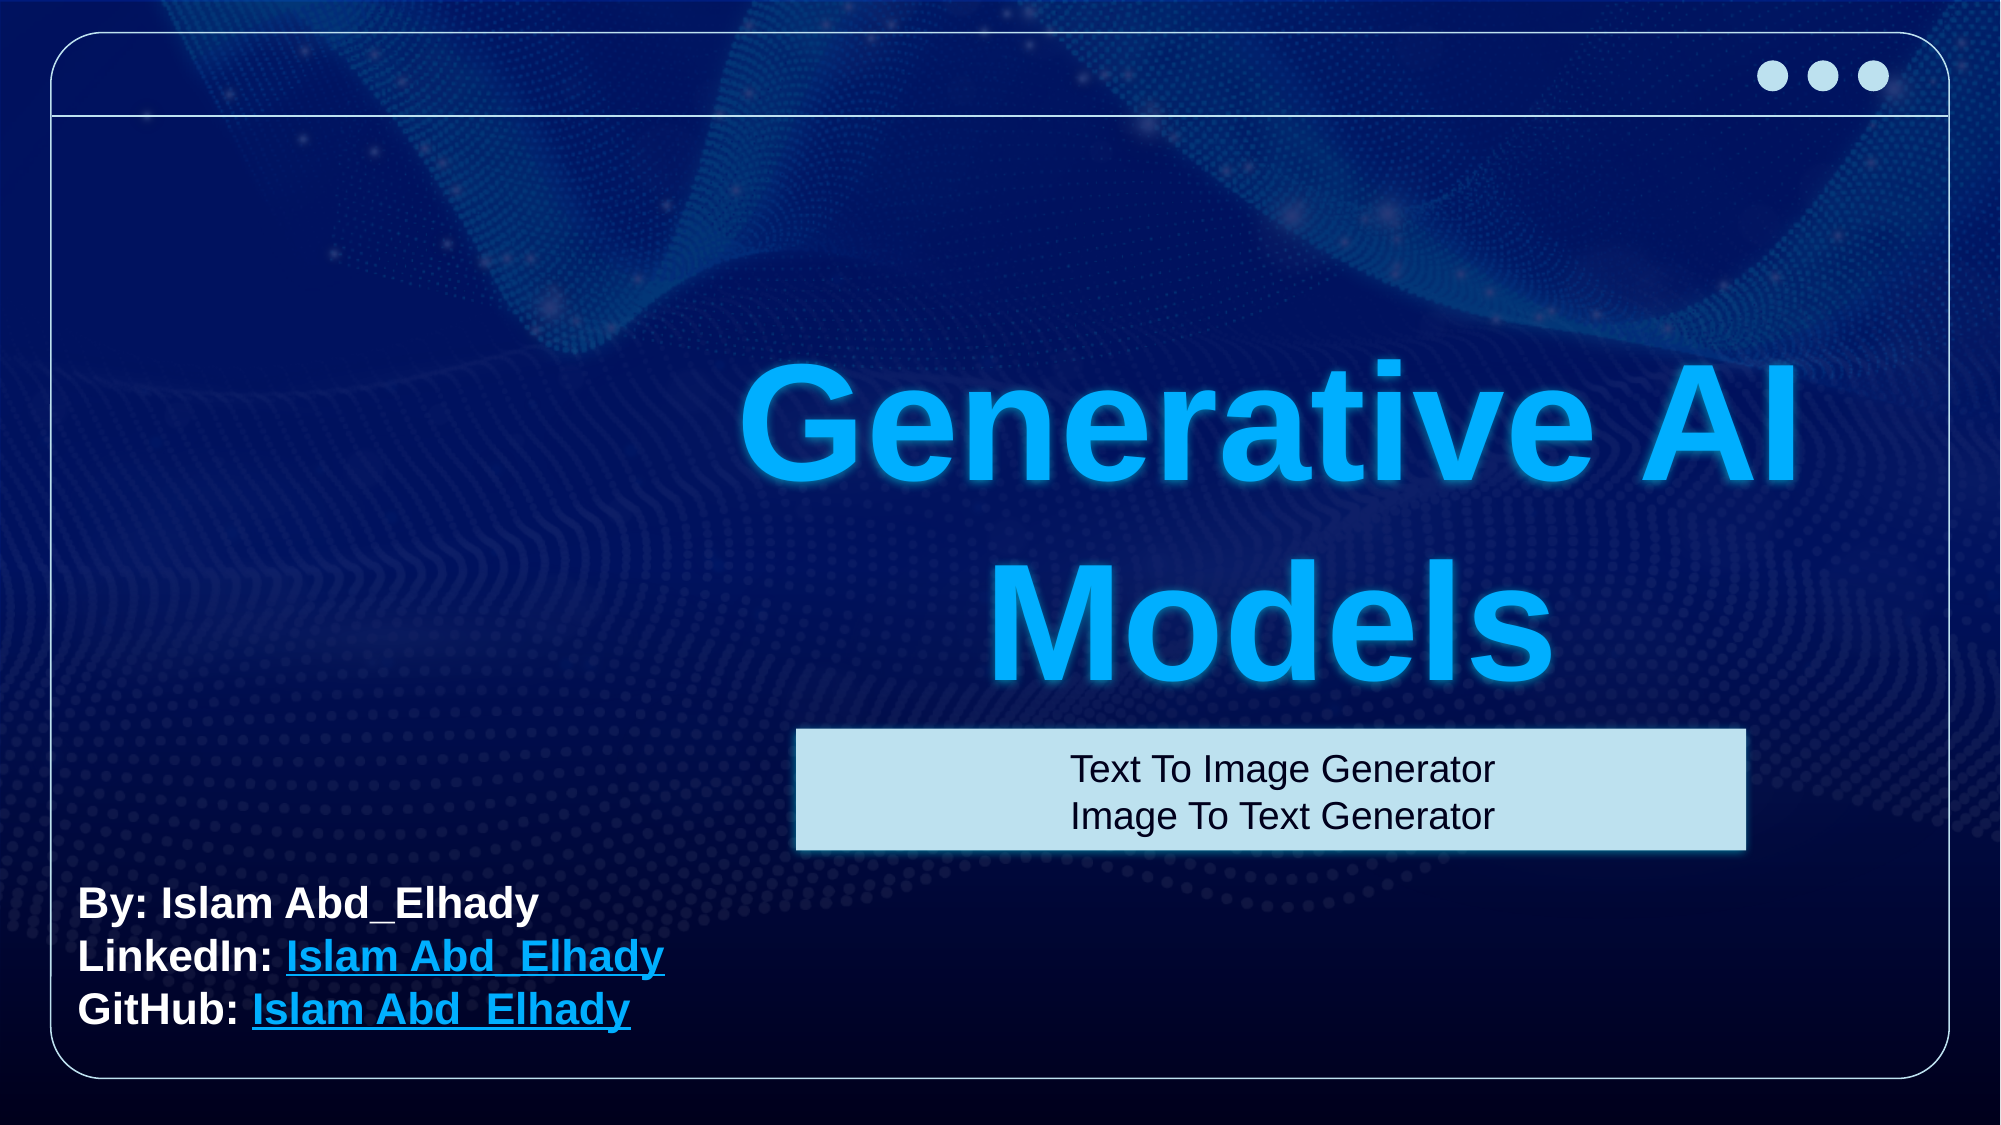

# Generative AI Models
Text To Image Generator
Image To Text Generator
By: Islam Abd_Elhady
LinkedIn: Islam Abd_Elhady
GitHub: Islam Abd_Elhady